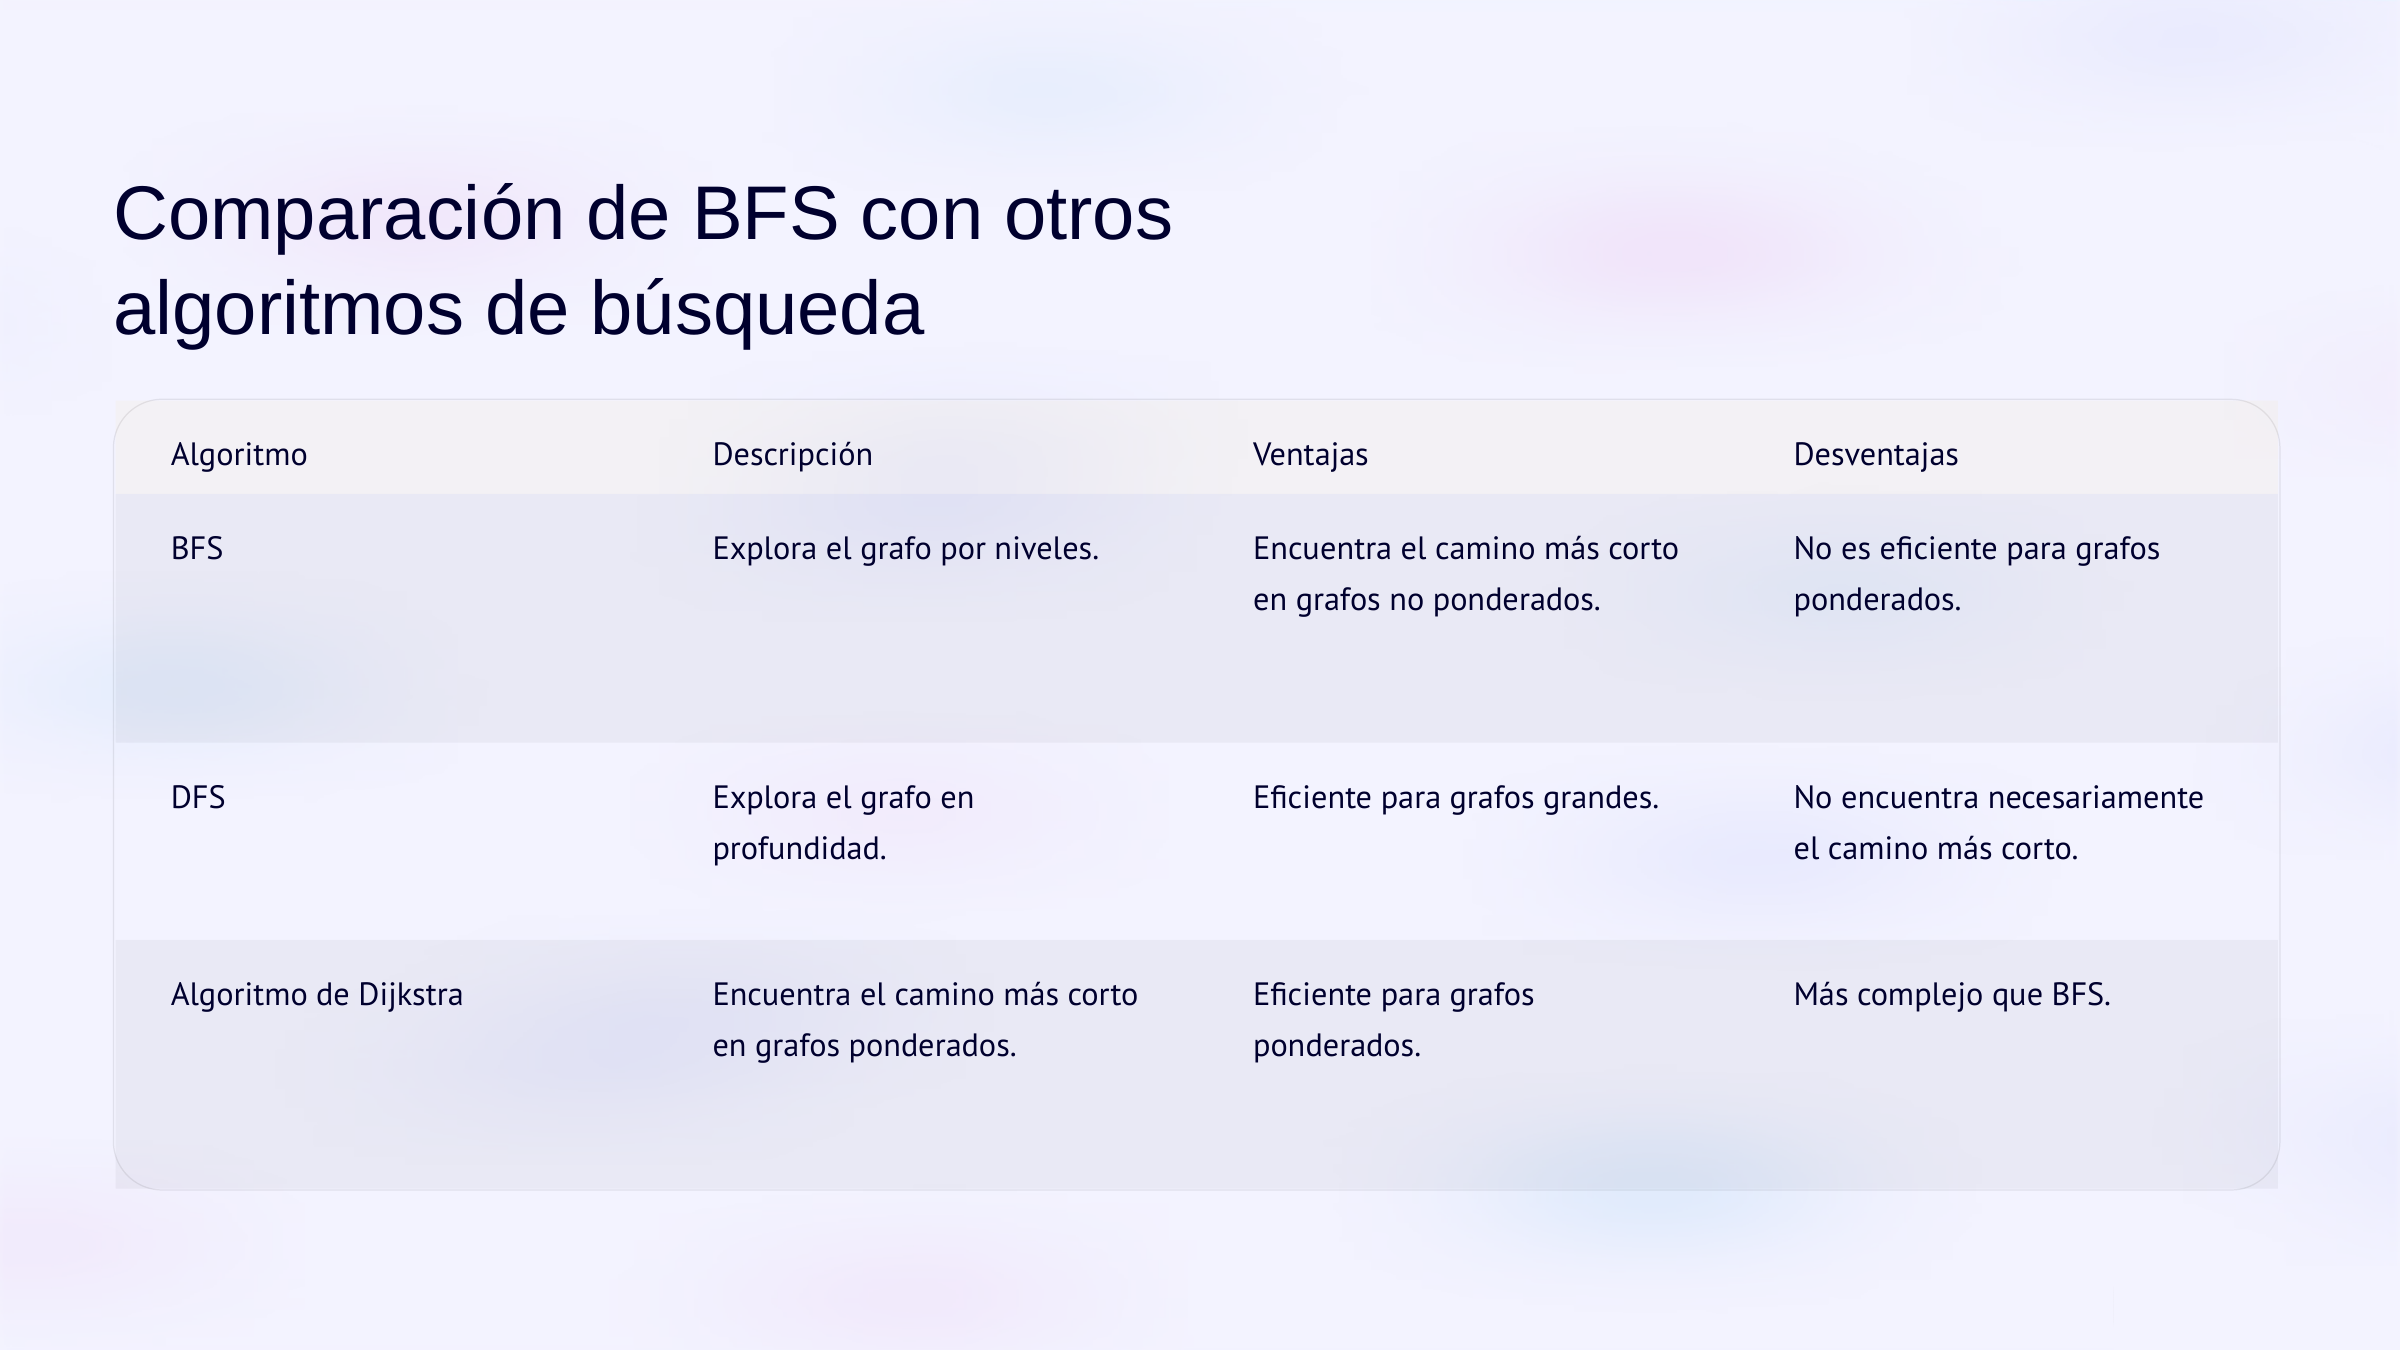

Comparación de BFS con otros algoritmos de búsqueda

Algoritmo
Descripción
Ventajas
Desventajas

BFS
Explora el grafo por niveles.
Encuentra el camino más corto en grafos no ponderados.
No es eficiente para grafos ponderados.

DFS
Explora el grafo en profundidad.
Eficiente para grafos grandes.
No encuentra necesariamente el camino más corto.

Algoritmo de Dijkstra
Encuentra el camino más corto en grafos ponderados.
Eficiente para grafos ponderados.
Más complejo que BFS.